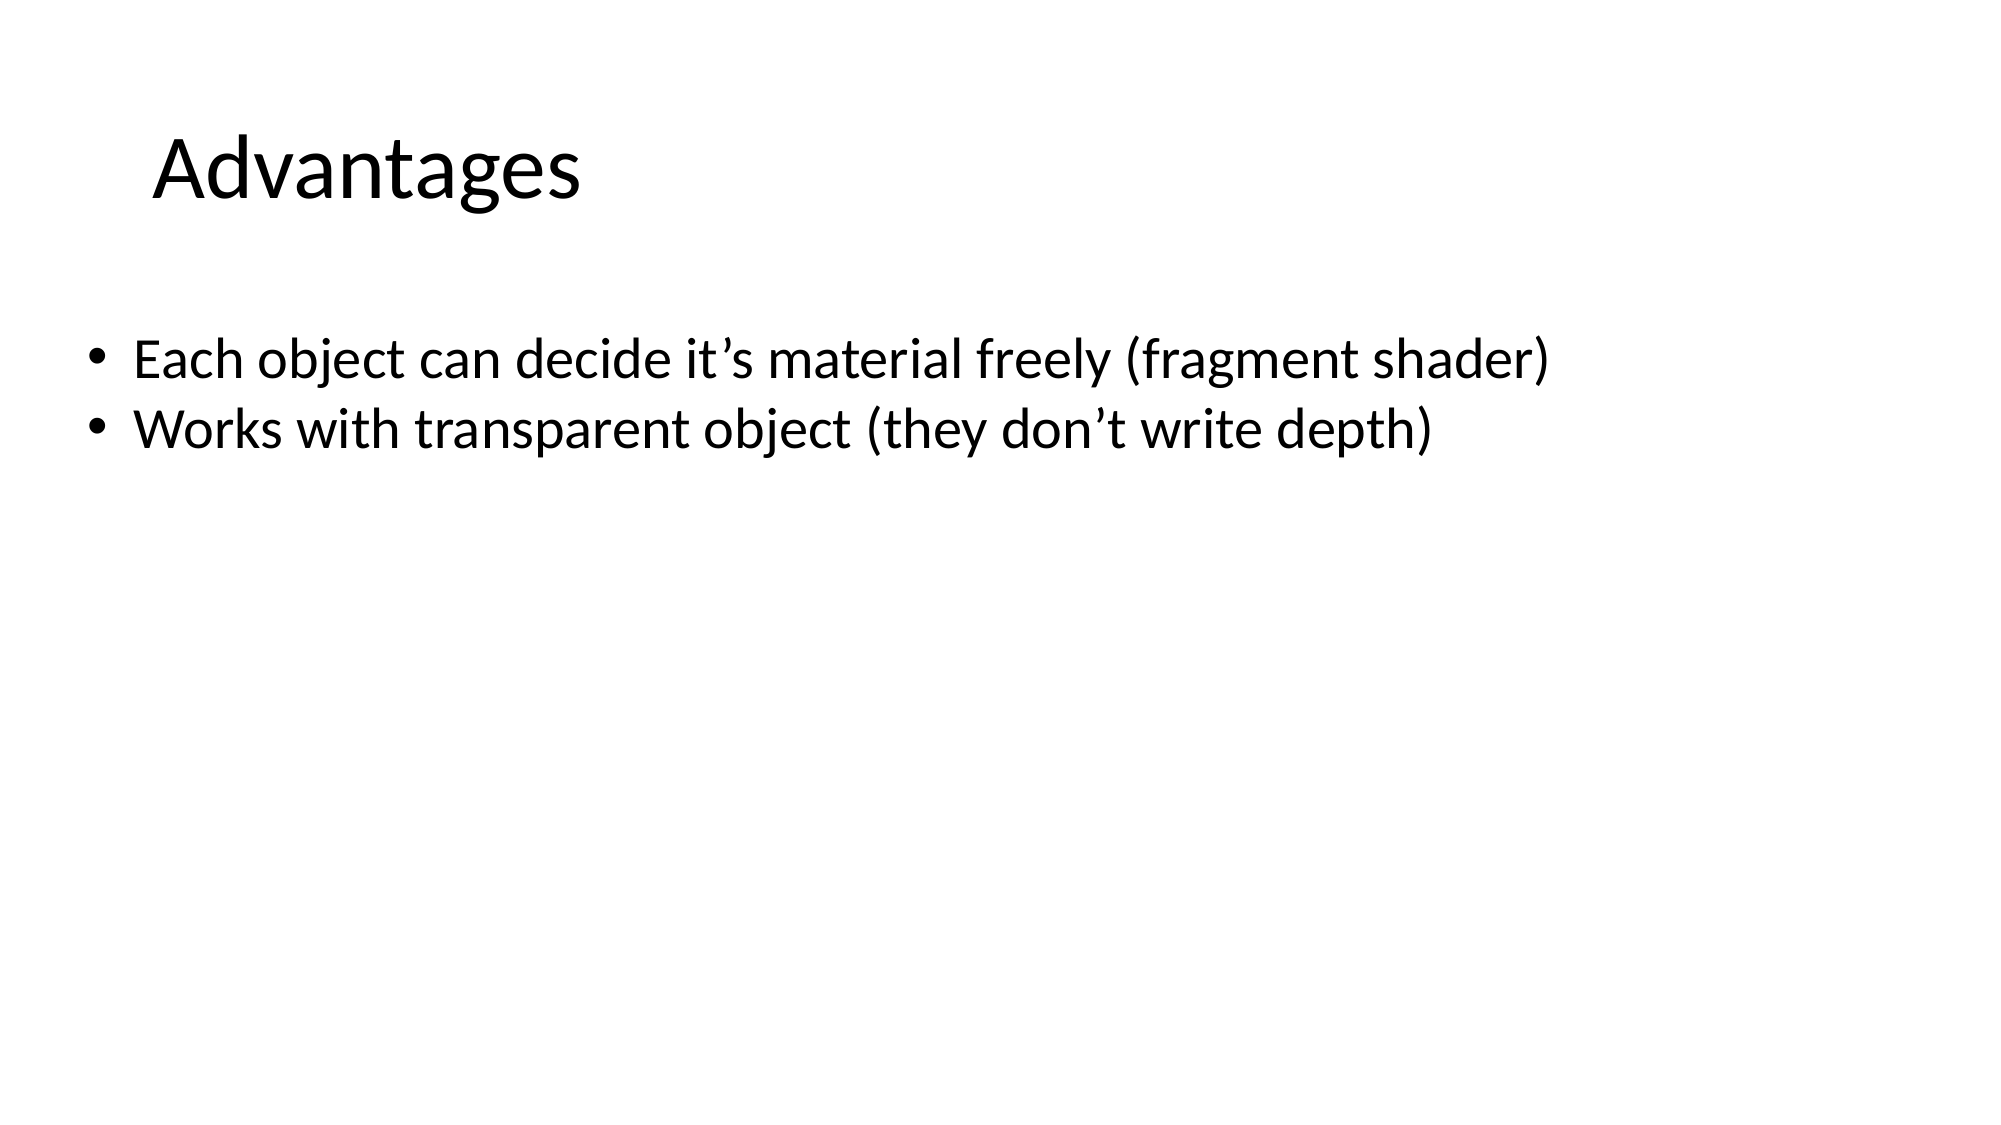

# Advantages
Each object can decide it’s material freely (fragment shader)
Works with transparent object (they don’t write depth)